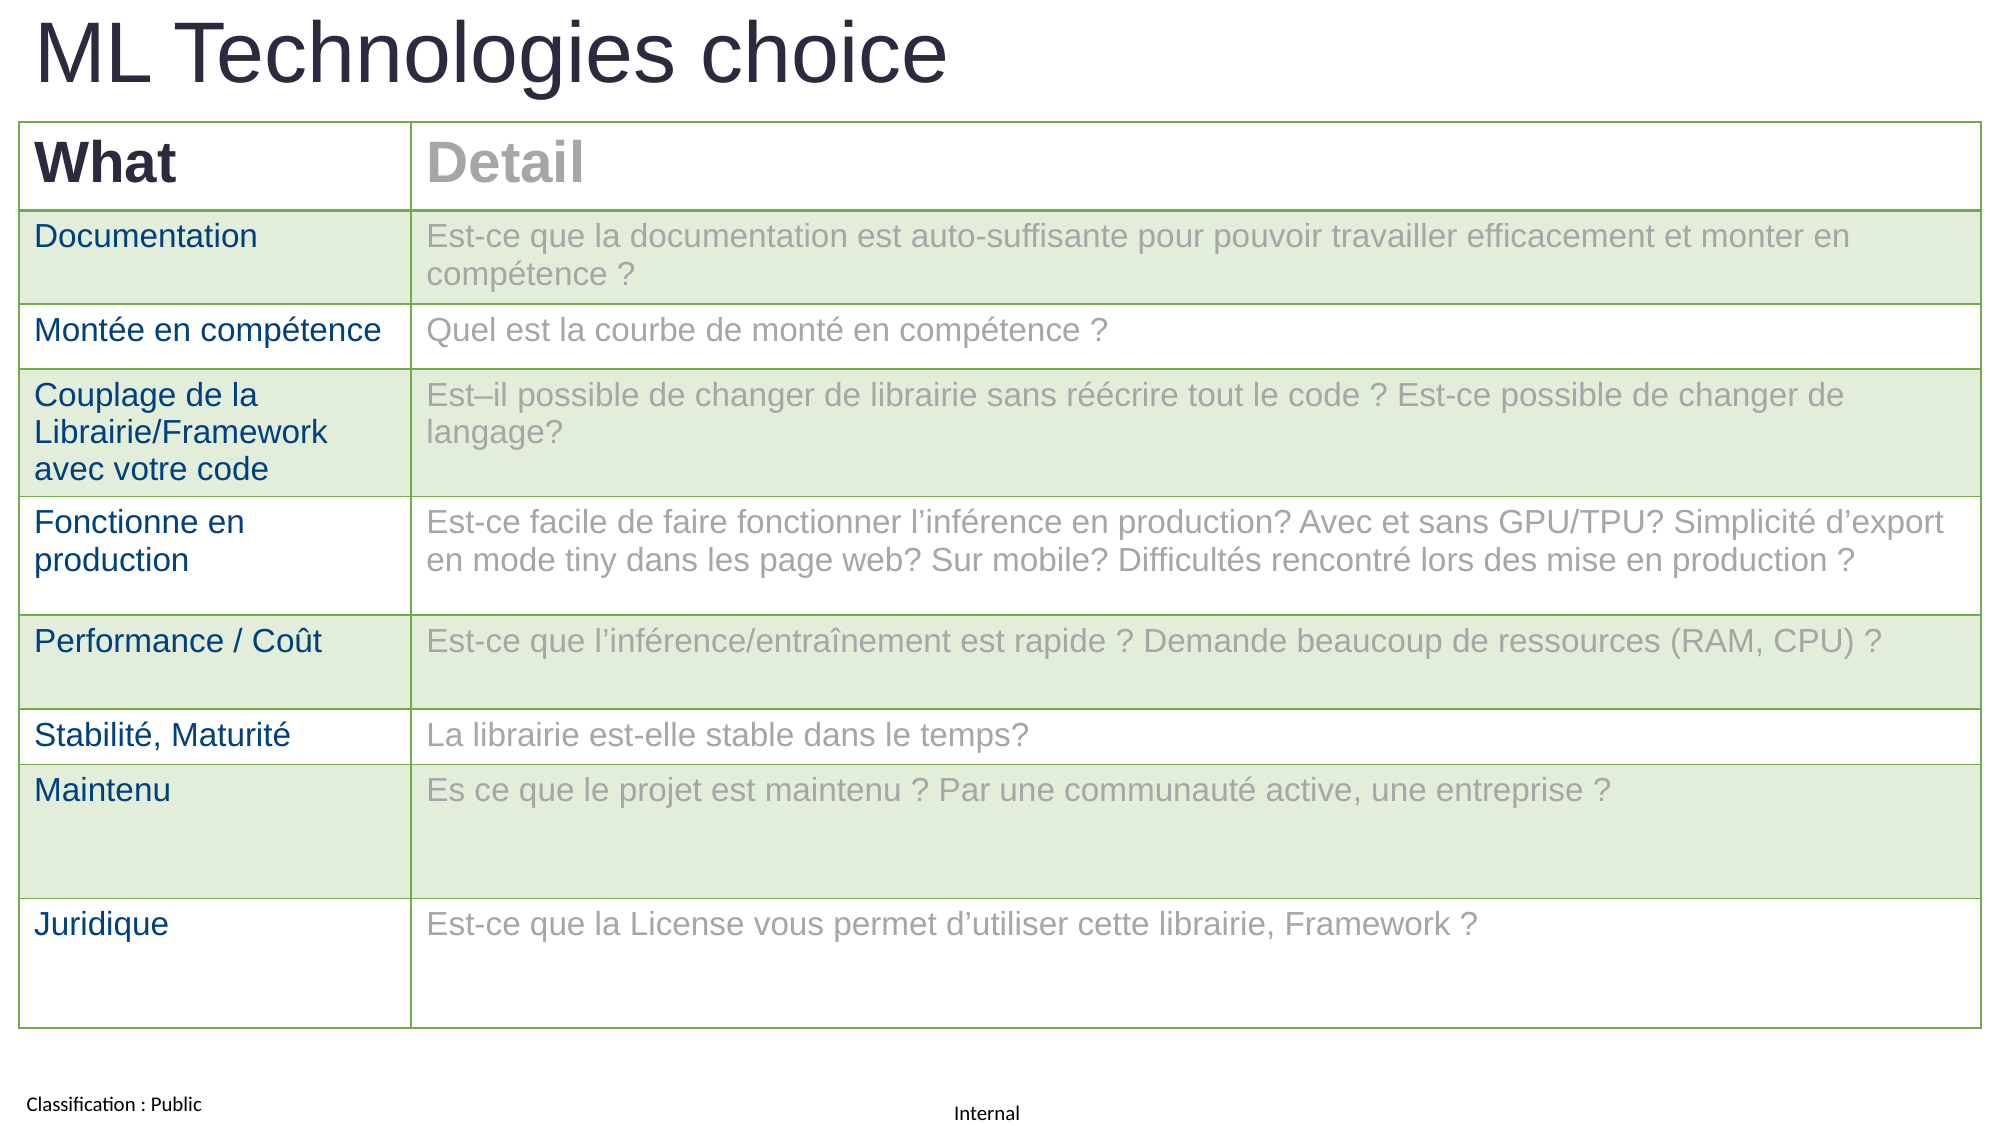

# ML Technologies choice

| What | Detail |
| --- | --- |
| Documentation | Est-ce que la documentation est auto-suffisante pour pouvoir travailler efficacement et monter en compétence ? |
| Montée en compétence | Quel est la courbe de monté en compétence ? |
| Couplage de la Librairie/Framework avec votre code | Est–il possible de changer de librairie sans réécrire tout le code ? Est-ce possible de changer de langage? |
| Fonctionne en production | Est-ce facile de faire fonctionner l’inférence en production? Avec et sans GPU/TPU? Simplicité d’export en mode tiny dans les page web? Sur mobile? Difficultés rencontré lors des mise en production ? |
| Performance / Coût | Est-ce que l’inférence/entraînement est rapide ? Demande beaucoup de ressources (RAM, CPU) ? |
| Stabilité, Maturité | La librairie est-elle stable dans le temps? |
| Maintenu | Es ce que le projet est maintenu ? Par une communauté active, une entreprise ? |
| Juridique | Est-ce que la License vous permet d’utiliser cette librairie, Framework ? |